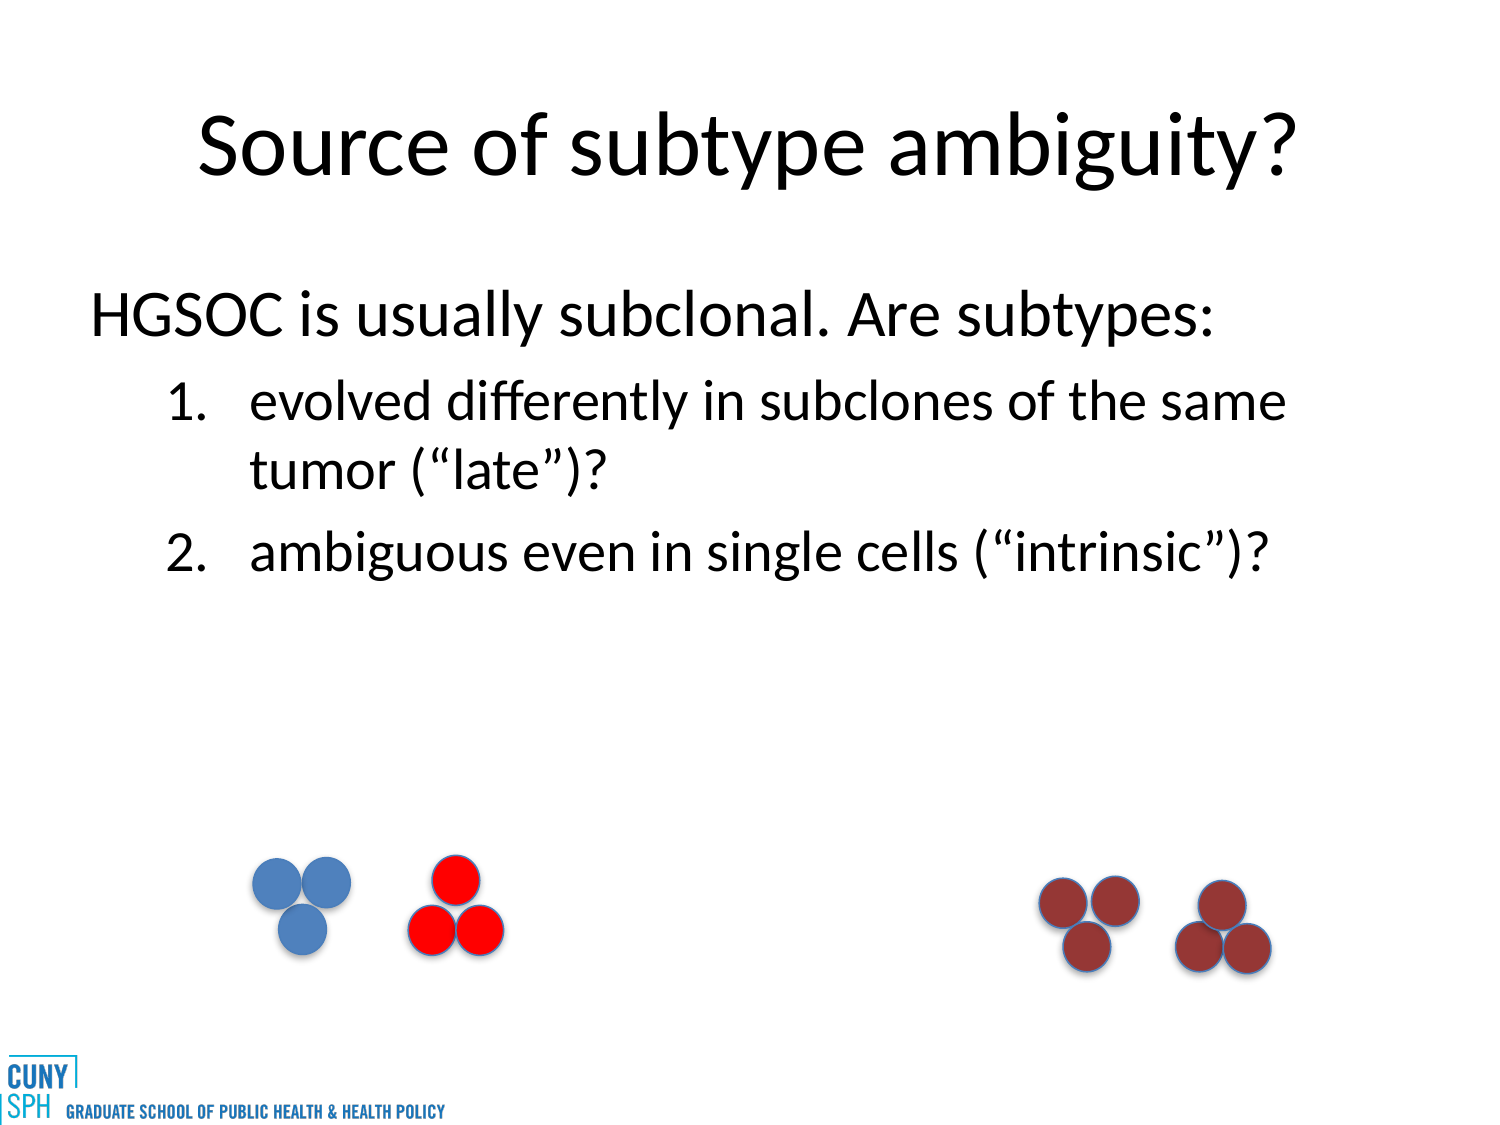

# Source of subtype ambiguity?
HGSOC is usually subclonal. Are subtypes:
evolved differently in subclones of the same tumor (“late”)?
ambiguous even in single cells (“intrinsic”)?